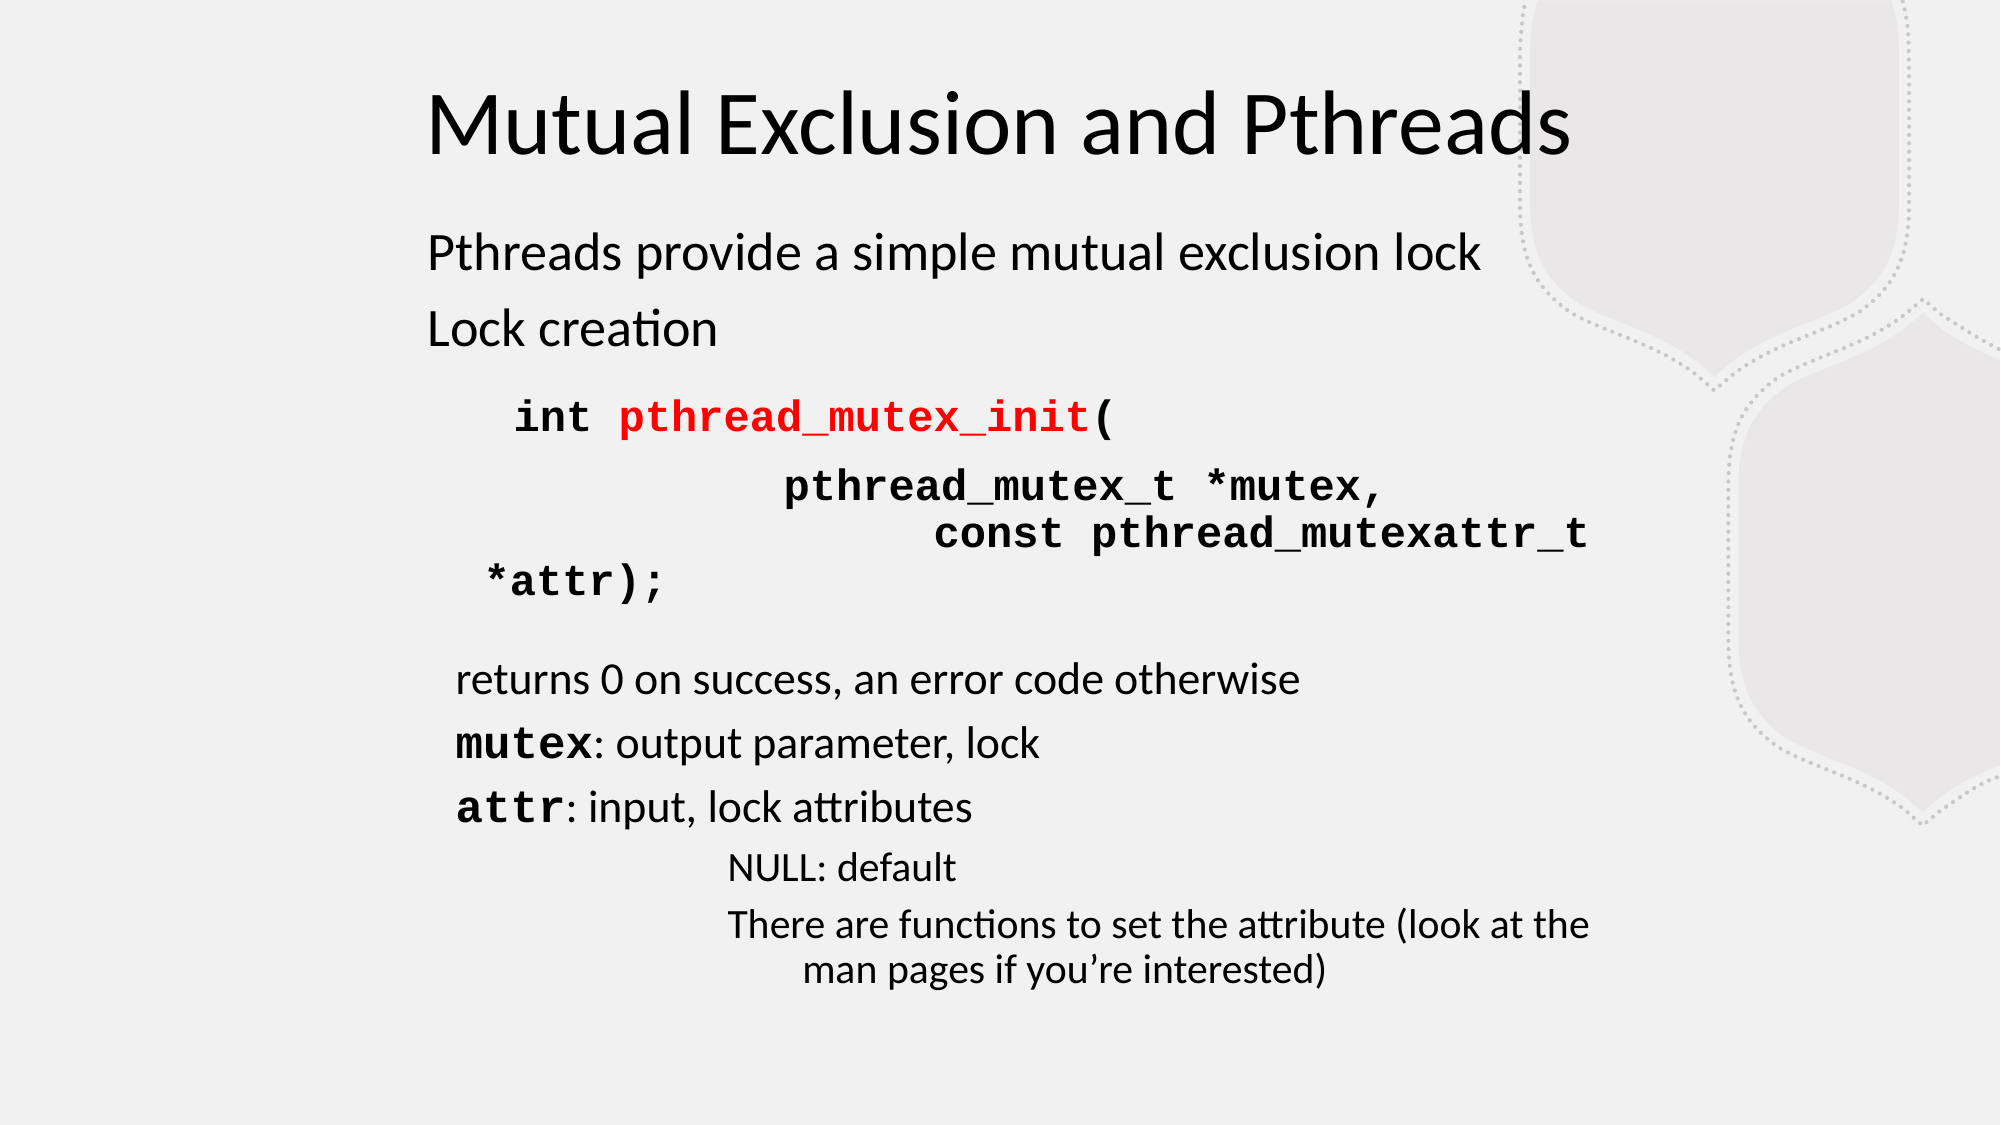

Mutual Exclusion and Pthreads
Pthreads provide a simple mutual exclusion lock
Lock creation
	  int pthread_mutex_init(
		   	pthread_mutex_t *mutex,		  	   	const pthread_mutexattr_t *attr);

returns 0 on success, an error code otherwise
mutex: output parameter, lock
attr: input, lock attributes
NULL: default
There are functions to set the attribute (look at the man pages if you’re interested)